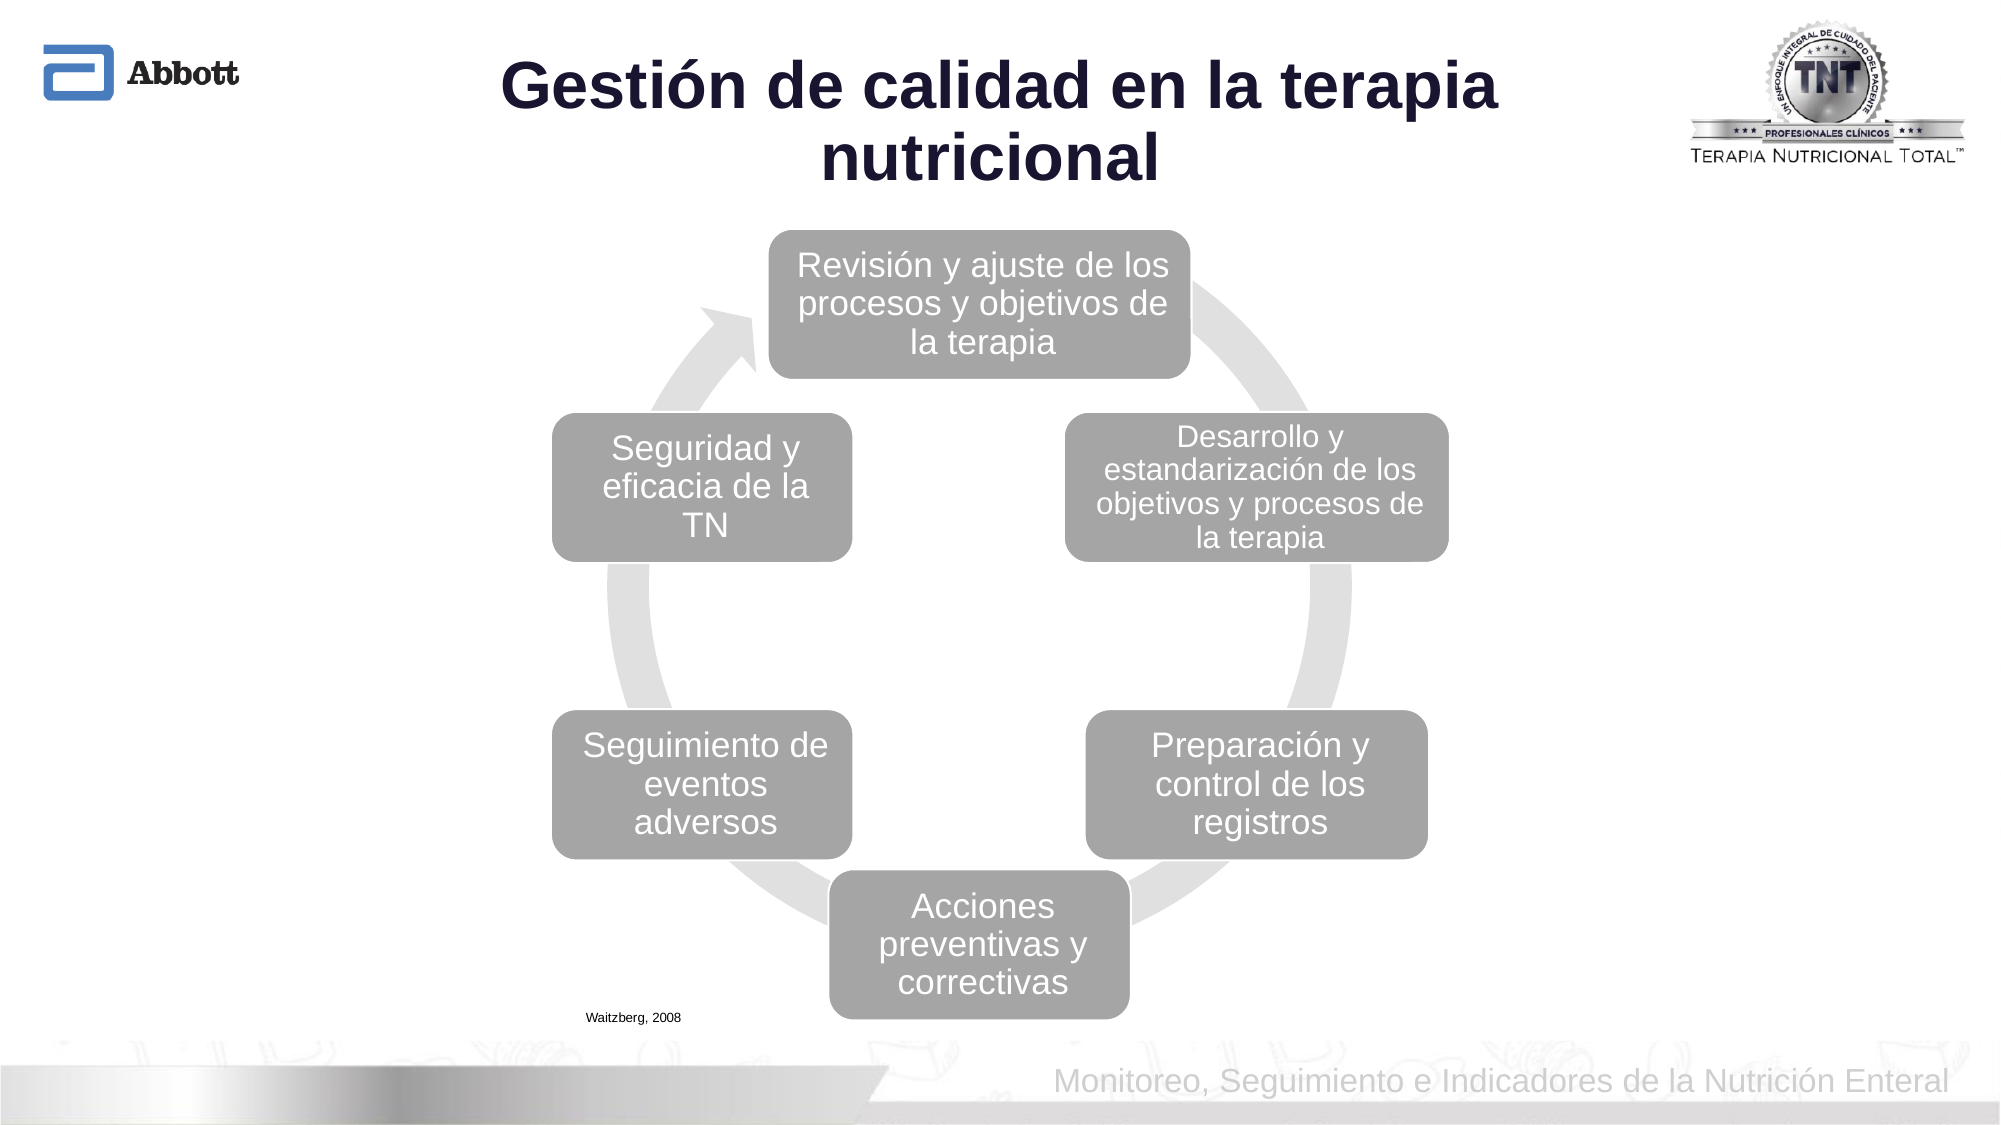

# Gestión de calidad en la terapia nutricional
Revisión y ajuste de los procesos y objetivos de la terapia
Desarrollo y estandarización de los objetivos y procesos de la terapia
Preparación y control de los registros
Acciones preventivas y correctivas
Seguimiento de eventos adversos
Seguridad y eficacia de la TN
Waitzberg, 2008